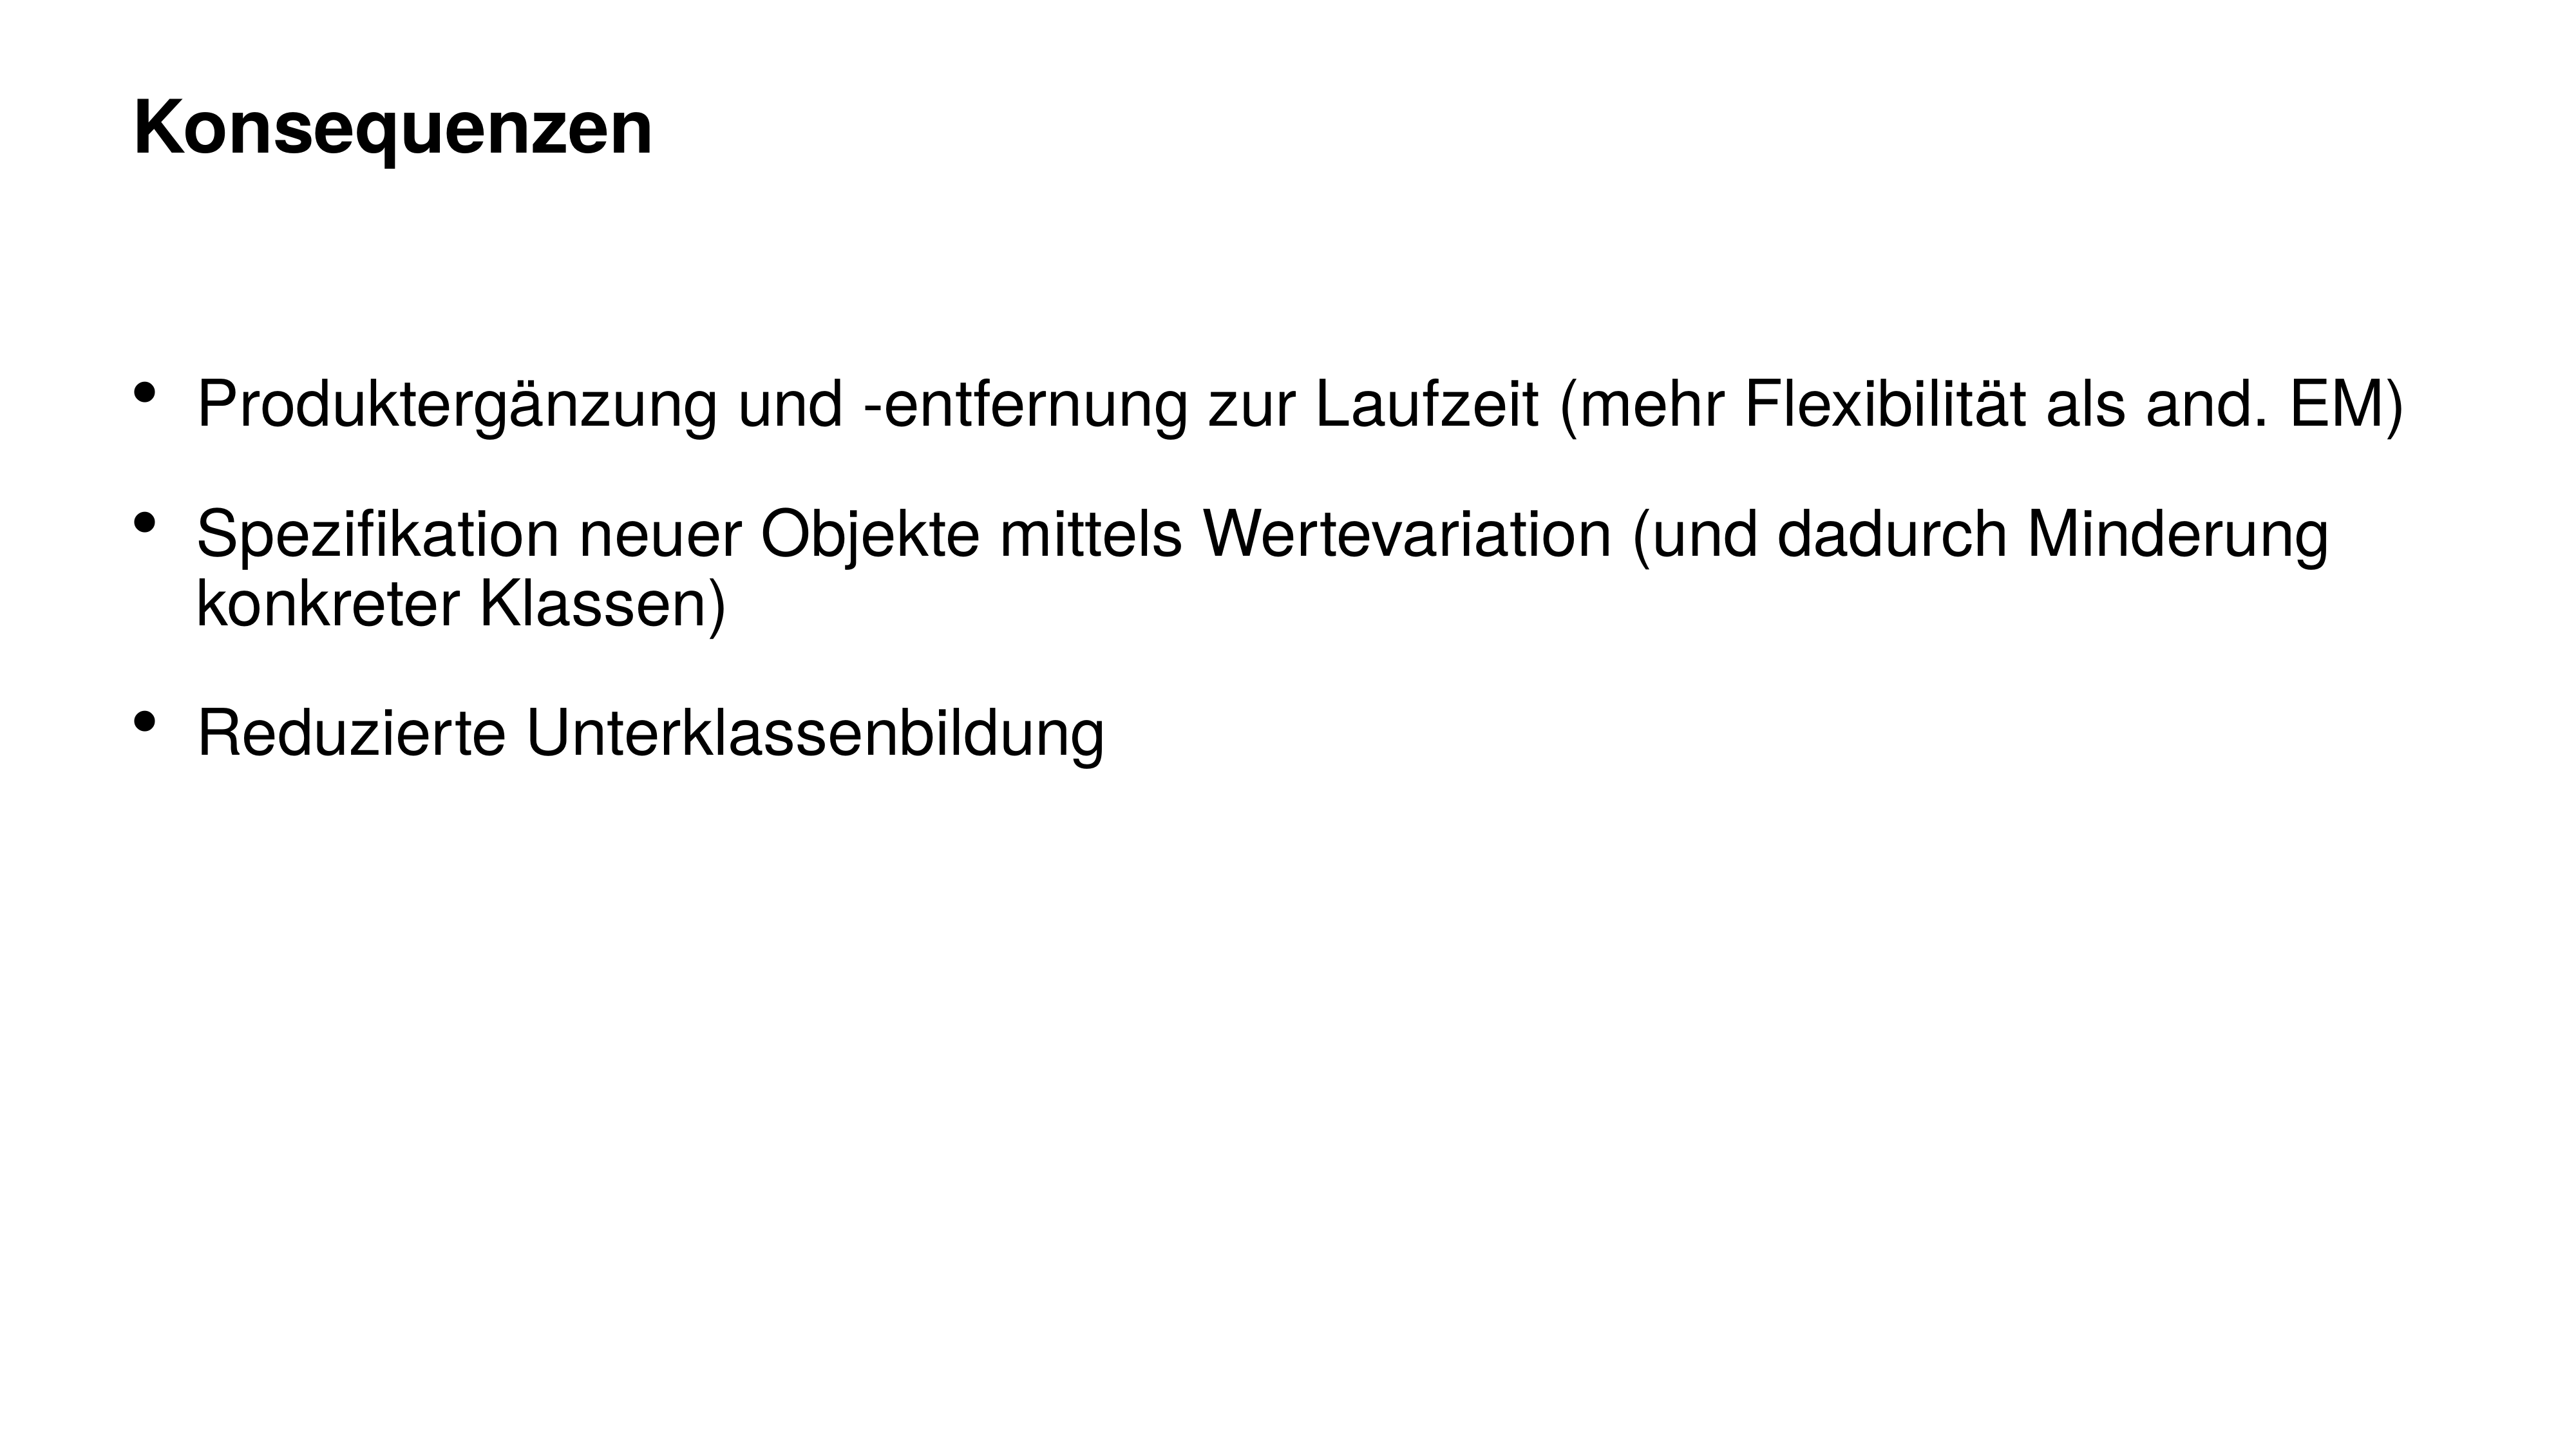

Konsequenzen
Produktergänzung und -entfernung zur Laufzeit (mehr Flexibilität als and. EM)
Spezifikation neuer Objekte mittels Wertevariation (und dadurch Minderung konkreter Klassen)
Reduzierte Unterklassenbildung